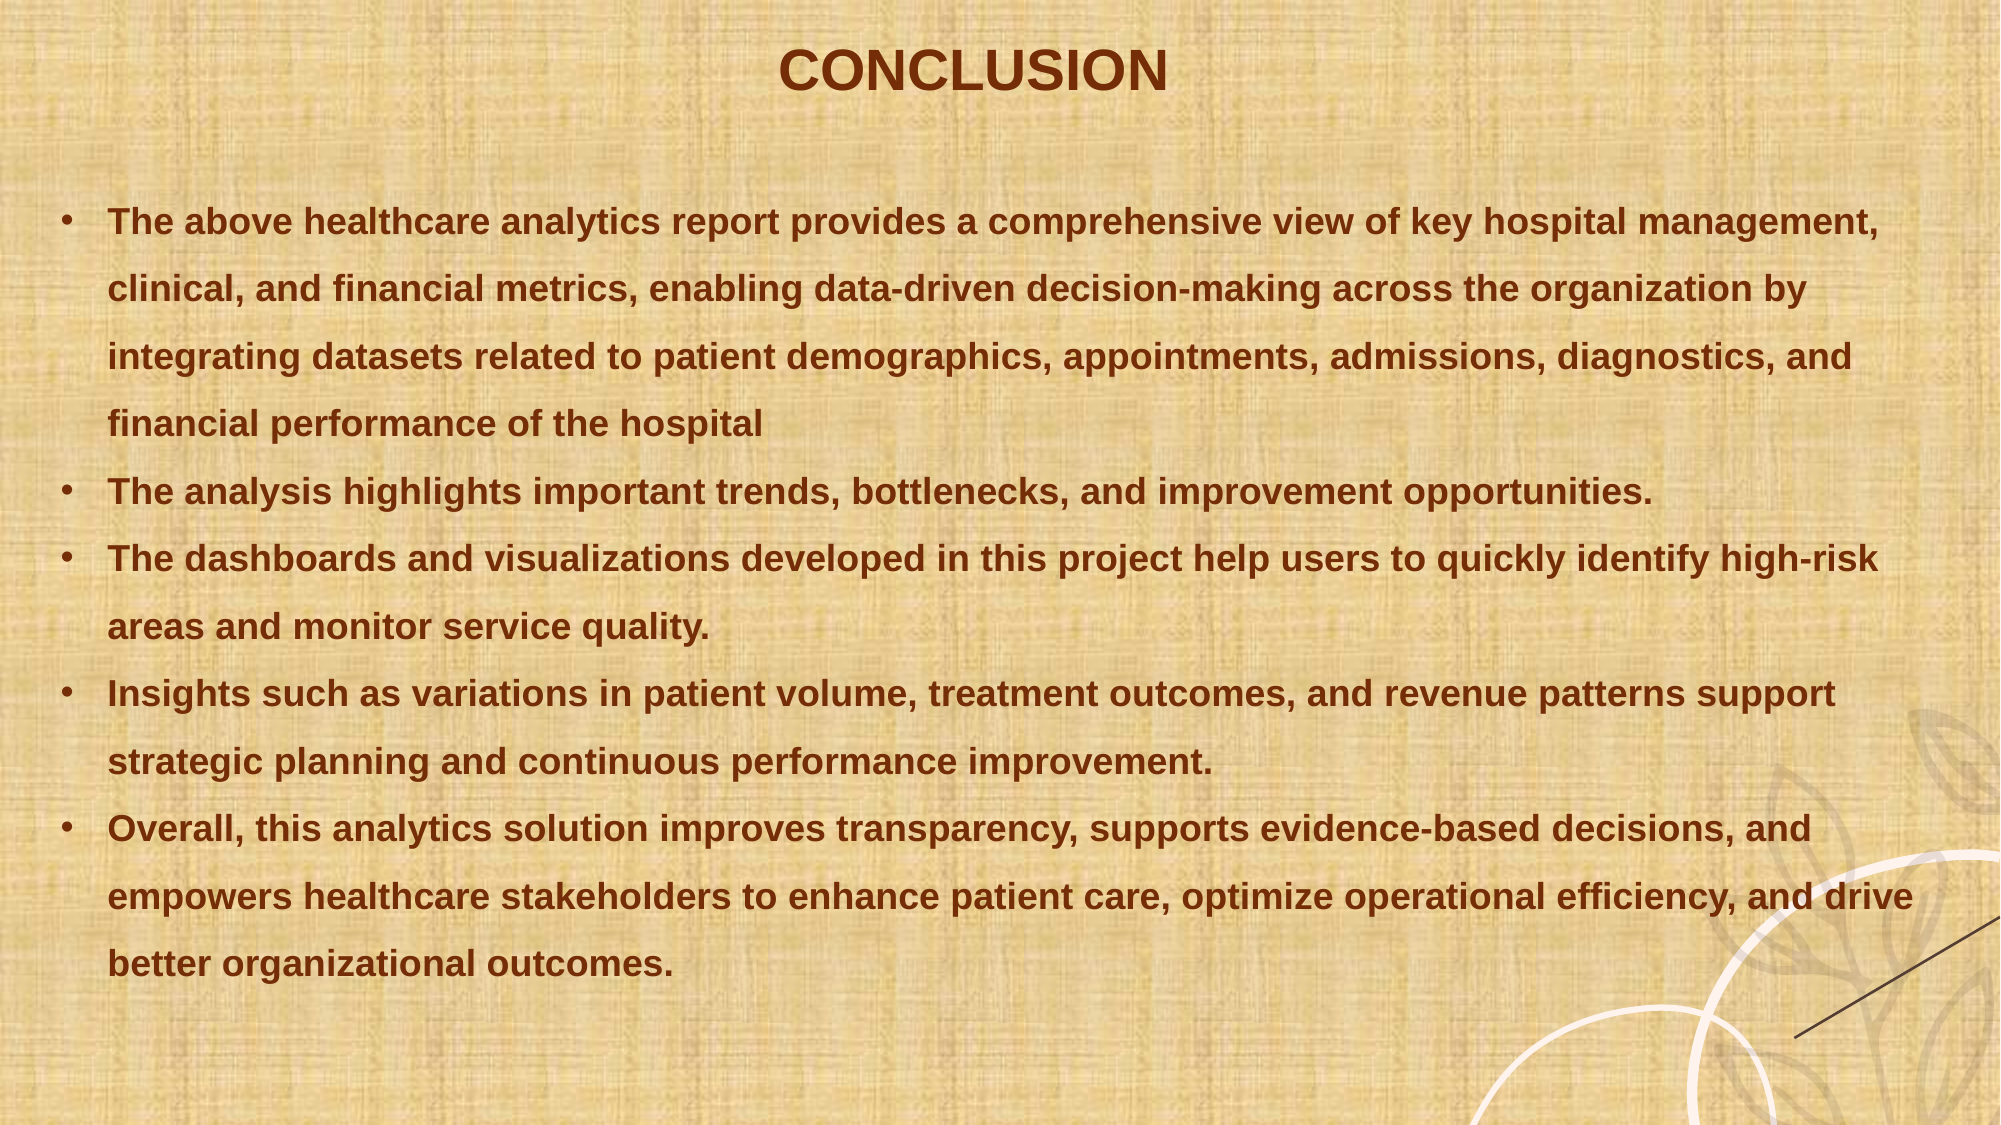

CONCLUSION
The above healthcare analytics report provides a comprehensive view of key hospital management, clinical, and financial metrics, enabling data-driven decision-making across the organization by integrating datasets related to patient demographics, appointments, admissions, diagnostics, and financial performance of the hospital
The analysis highlights important trends, bottlenecks, and improvement opportunities.
The dashboards and visualizations developed in this project help users to quickly identify high-risk areas and monitor service quality.
Insights such as variations in patient volume, treatment outcomes, and revenue patterns support strategic planning and continuous performance improvement.
Overall, this analytics solution improves transparency, supports evidence-based decisions, and empowers healthcare stakeholders to enhance patient care, optimize operational efficiency, and drive better organizational outcomes.